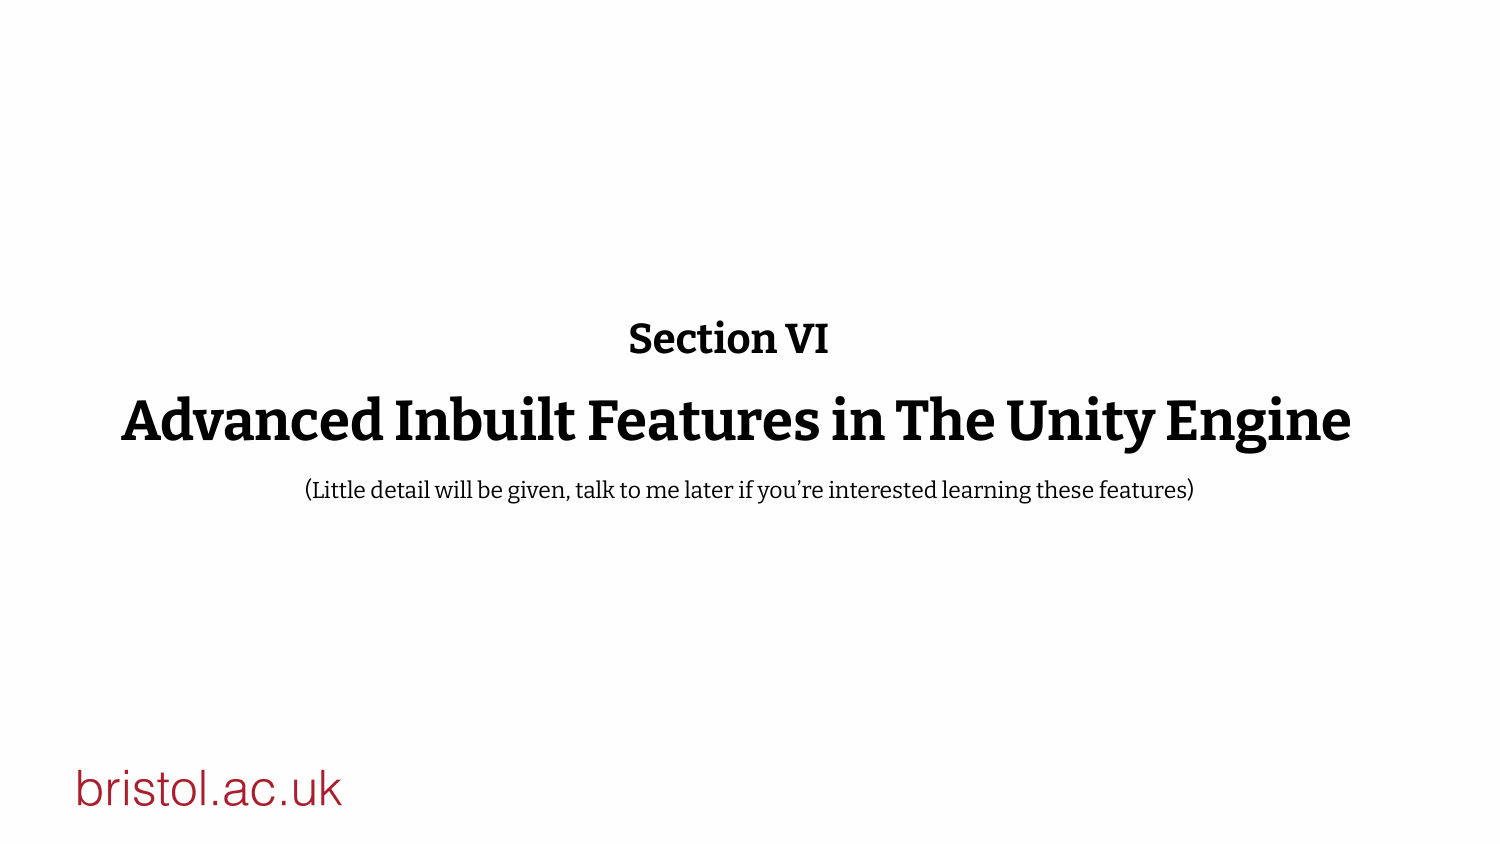

Section VI
# Advanced Inbuilt Features in The Unity Engine
(Little detail will be given, talk to me later if you’re interested learning these features)